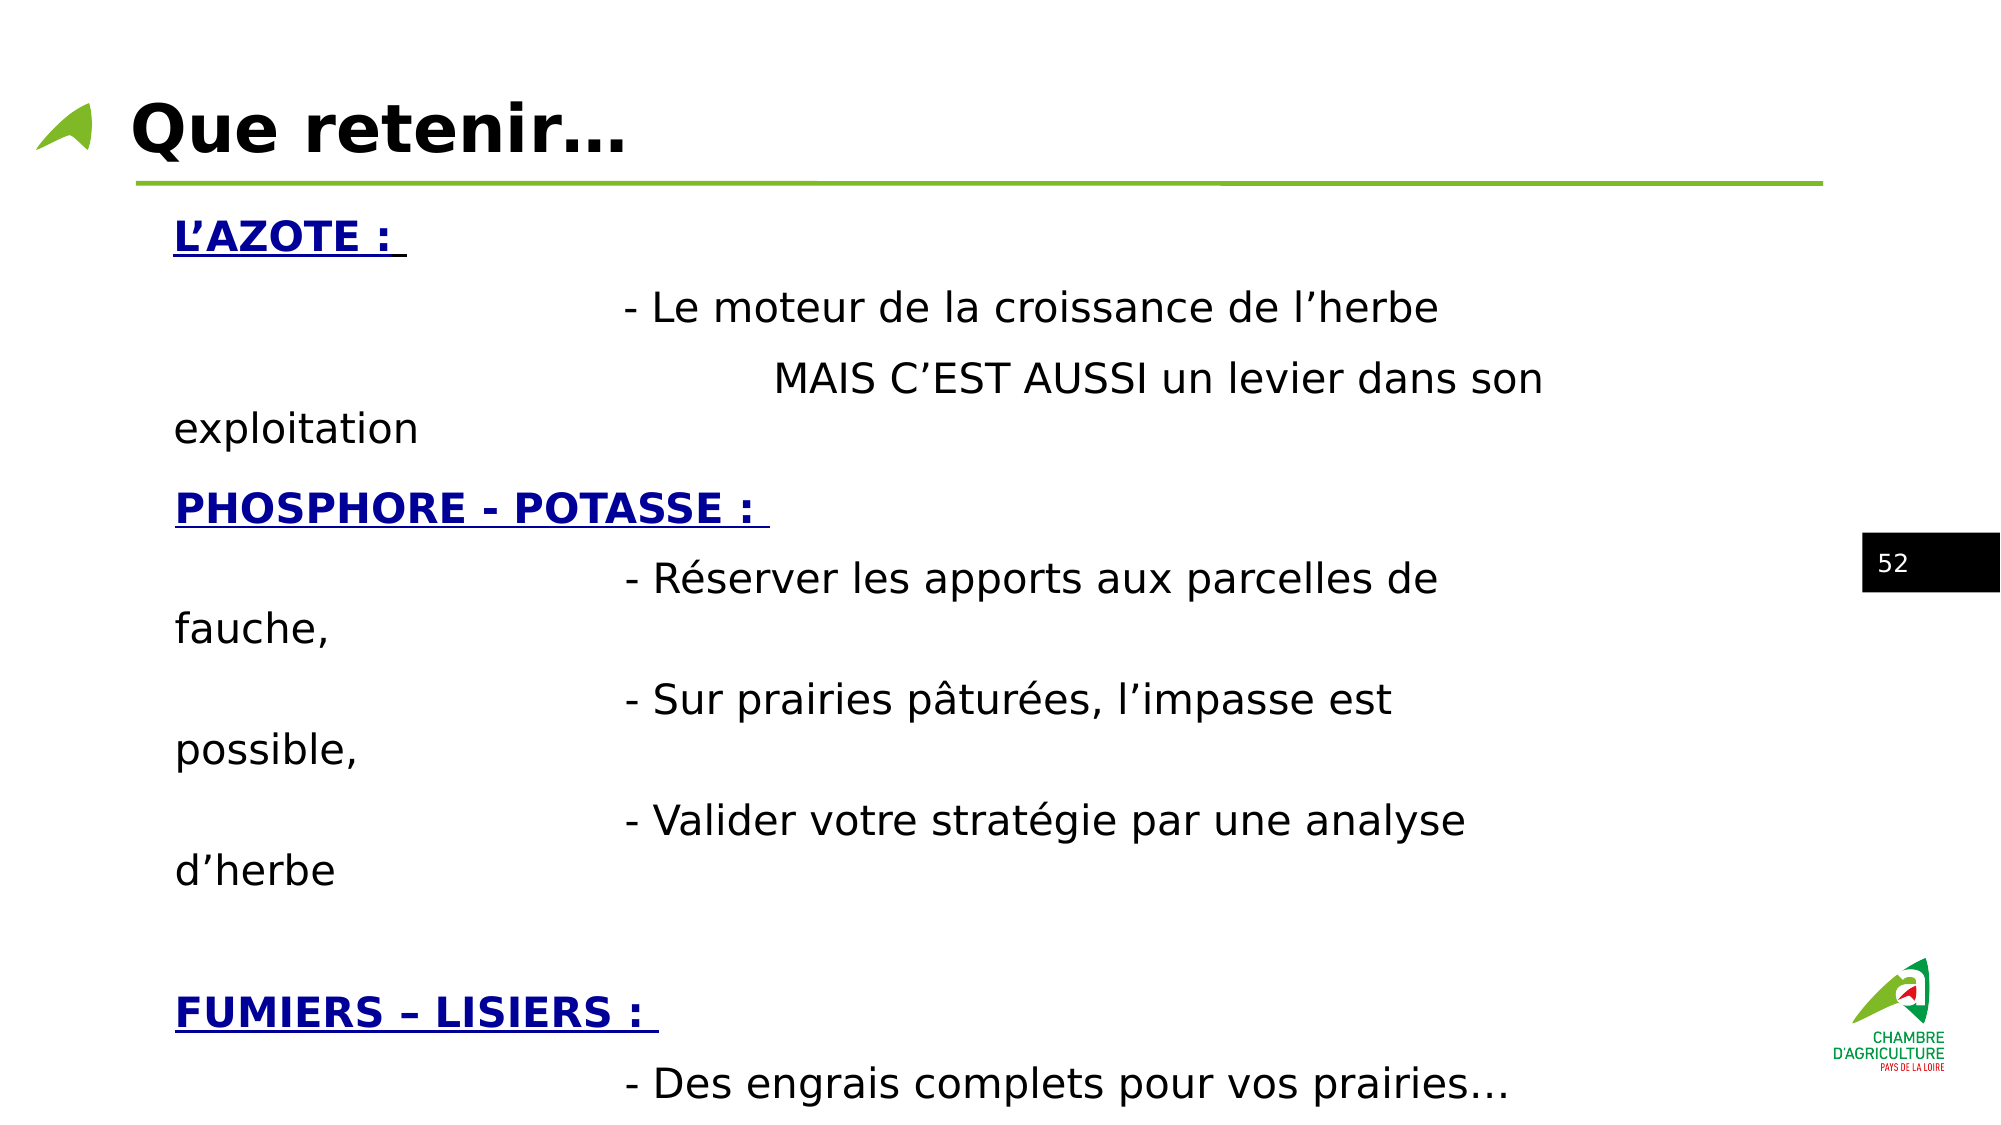

# Que retenir…
L’AZOTE :
			- Le moteur de la croissance de l’herbe
				MAIS C’EST AUSSI un levier dans son exploitation

PHOSPHORE - POTASSE :
			- Réserver les apports aux parcelles de fauche,
			- Sur prairies pâturées, l’impasse est possible,
			- Valider votre stratégie par une analyse d’herbe

FUMIERS – LISIERS :
			- Des engrais complets pour vos prairies…
52